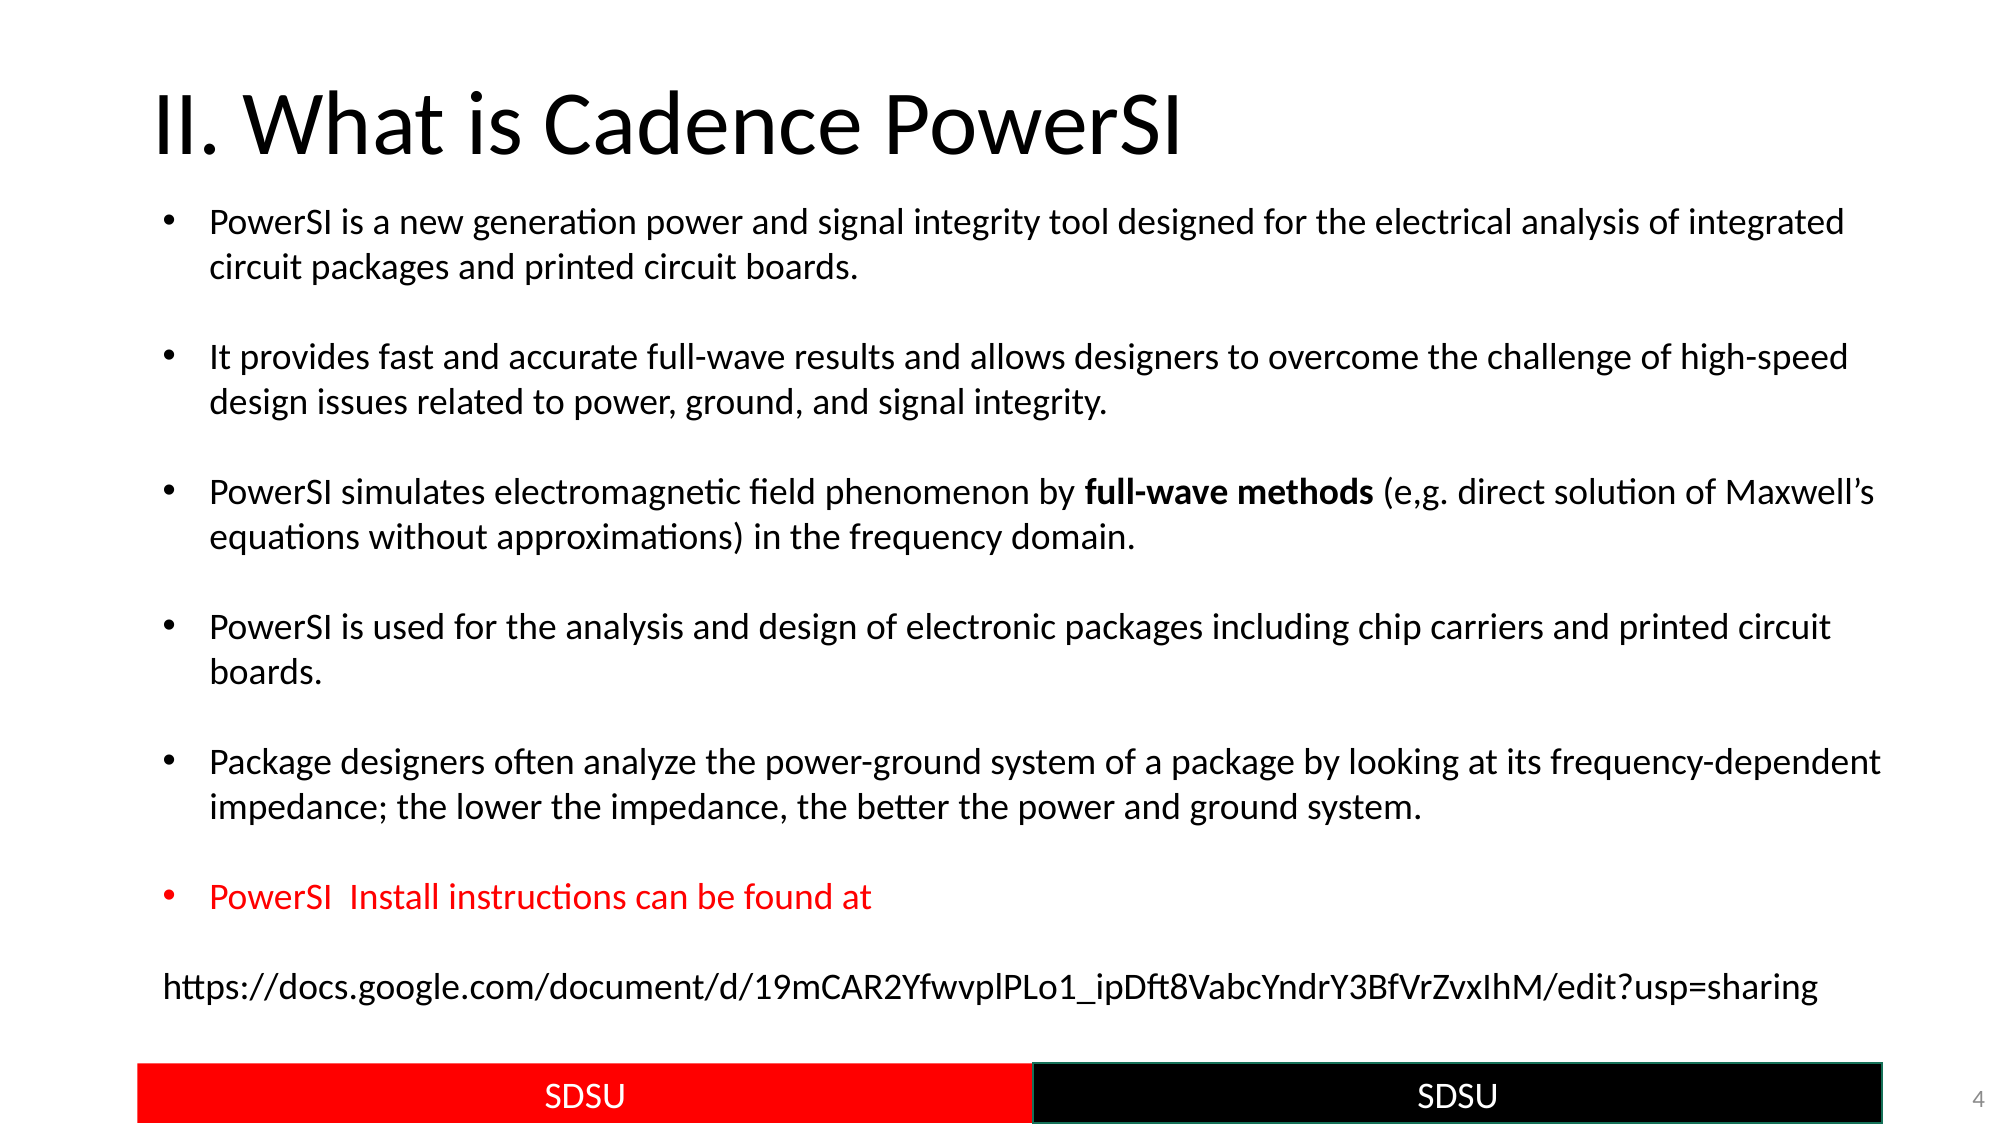

# II. What is Cadence PowerSI
PowerSI is a new generation power and signal integrity tool designed for the electrical analysis of integrated circuit packages and printed circuit boards.

It provides fast and accurate full-wave results and allows designers to overcome the challenge of high-speed design issues related to power, ground, and signal integrity.

PowerSI simulates electromagnetic field phenomenon by full-wave methods (e,g. direct solution of Maxwell’s equations without approximations) in the frequency domain.

PowerSI is used for the analysis and design of electronic packages including chip carriers and printed circuit boards.

Package designers often analyze the power-ground system of a package by looking at its frequency-dependent impedance; the lower the impedance, the better the power and ground system.

PowerSI  Install instructions can be found at

https://docs.google.com/document/d/19mCAR2YfwvplPLo1_ipDft8VabcYndrY3BfVrZvxIhM/edit?usp=sharing

4